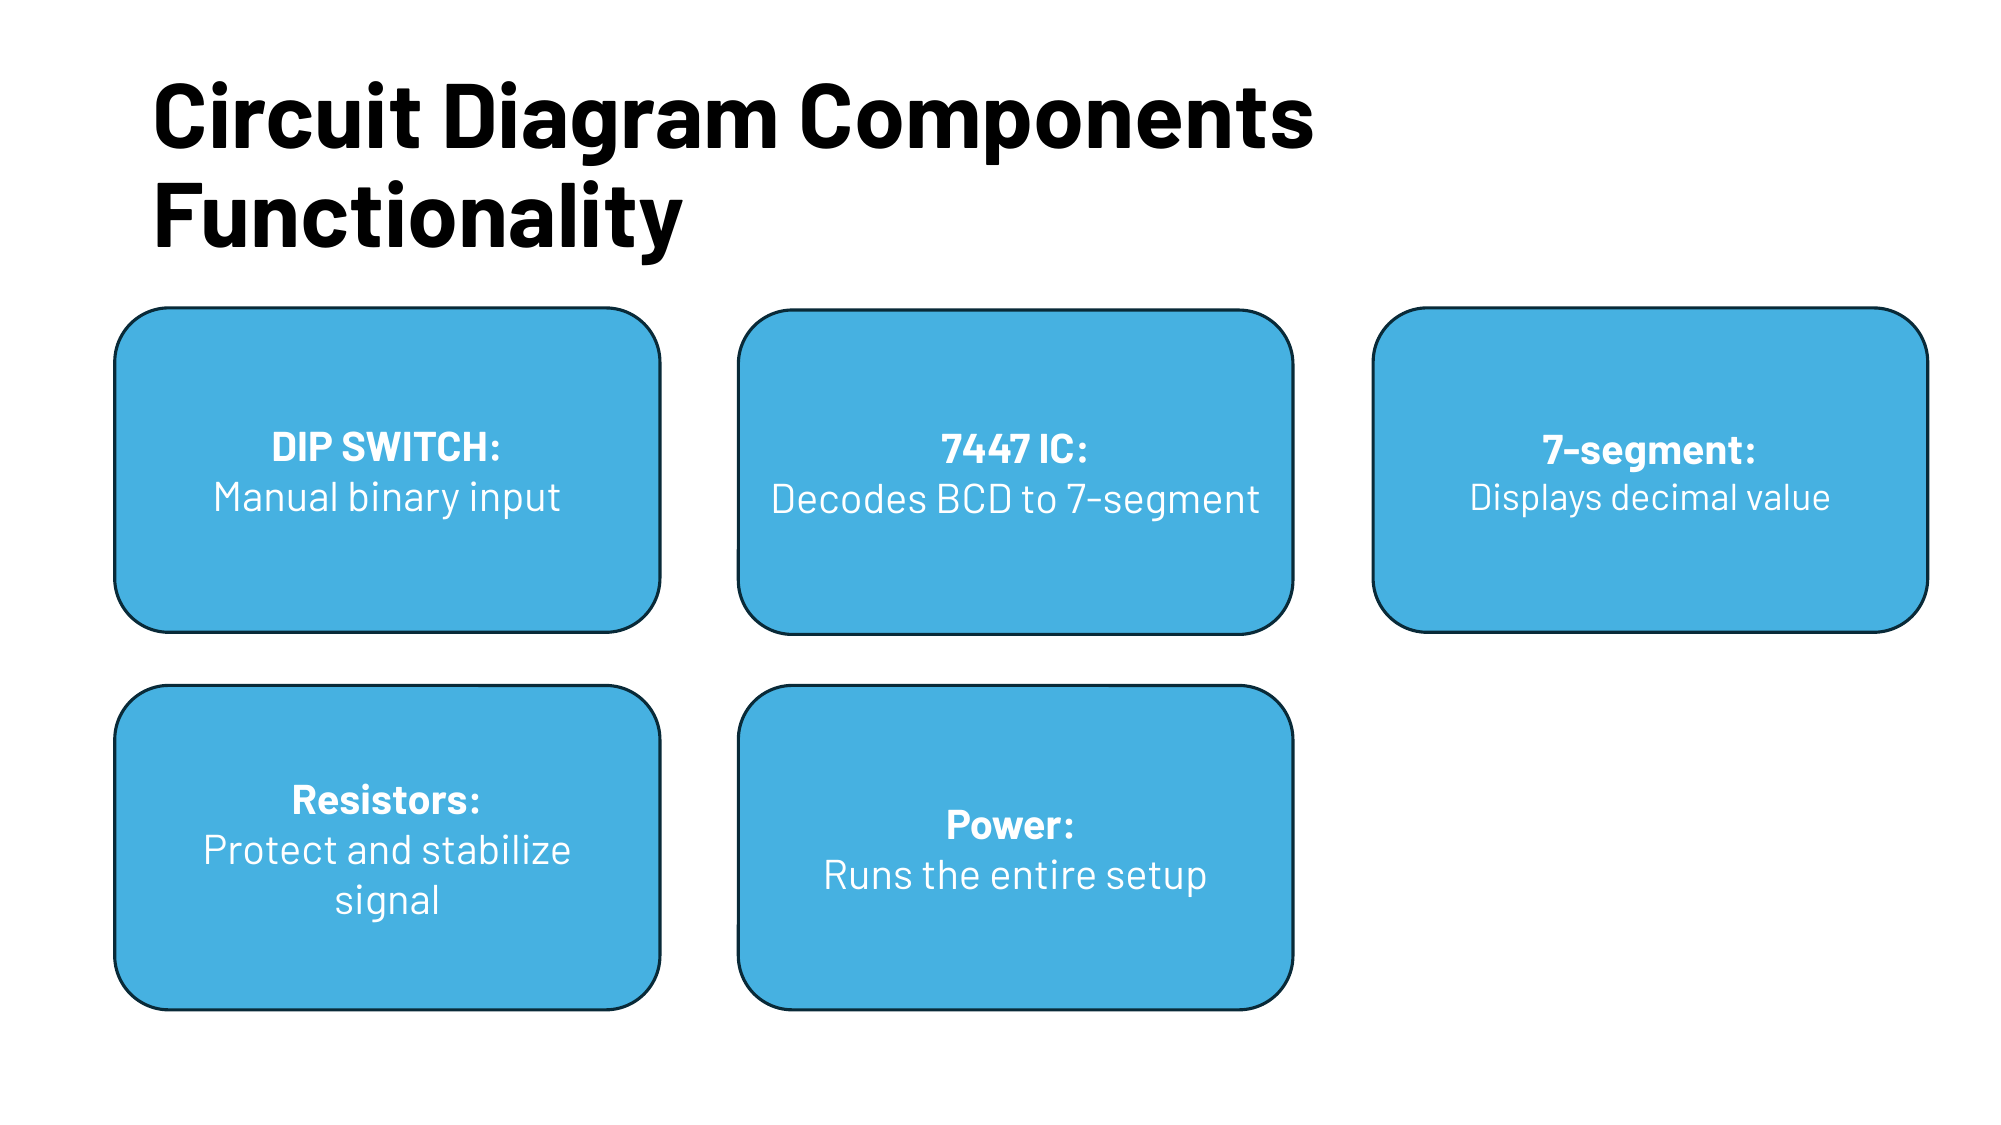

# Circuit Diagram Components Functionality

7-segment:
Displays decimal value
DIP SWITCH:
Manual binary input
7447 IC:
Decodes BCD to 7-segment
Resistors:
Protect and stabilize signal
Power:
Runs the entire setup